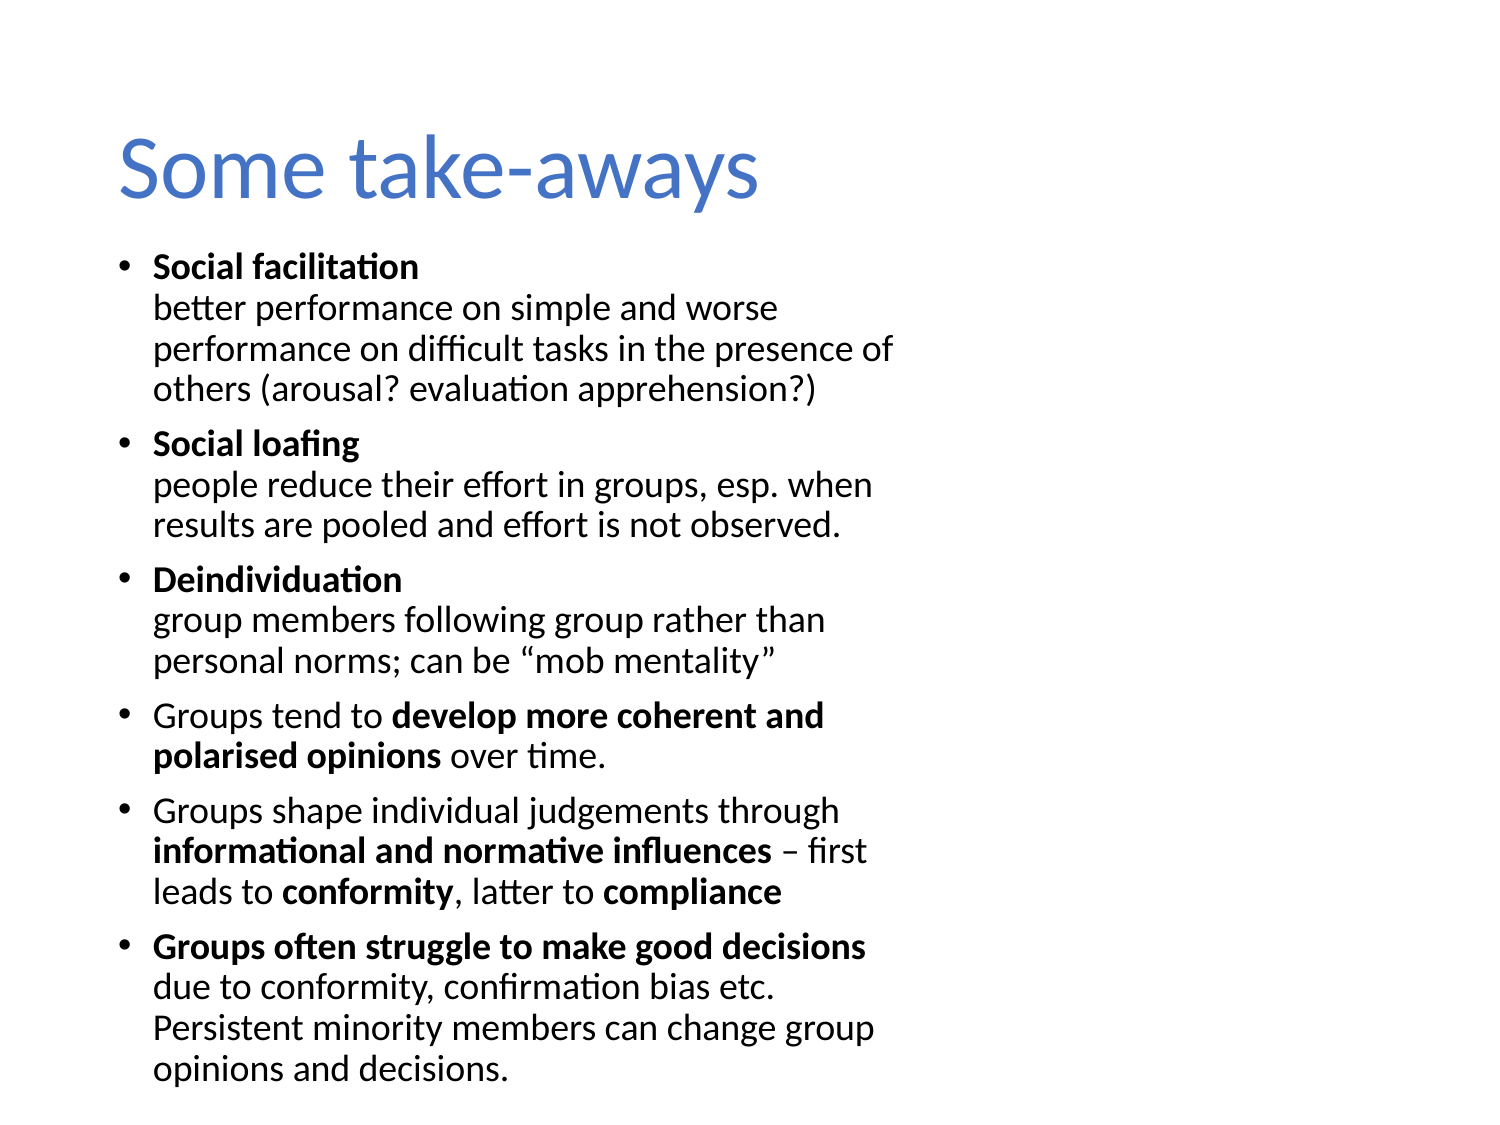

# Some take-aways
Social facilitation
better performance on simple and worse performance on difficult tasks in the presence of others (arousal? evaluation apprehension?)
Social loafing
people reduce their effort in groups, esp. when results are pooled and effort is not observed.
Deindividuation
group members following group rather than personal norms; can be “mob mentality”
Groups tend to develop more coherent and polarised opinions over time.
Groups shape individual judgements through informational and normative influences – first leads to conformity, latter to compliance
Groups often struggle to make good decisions due to conformity, confirmation bias etc. Persistent minority members can change group opinions and decisions.